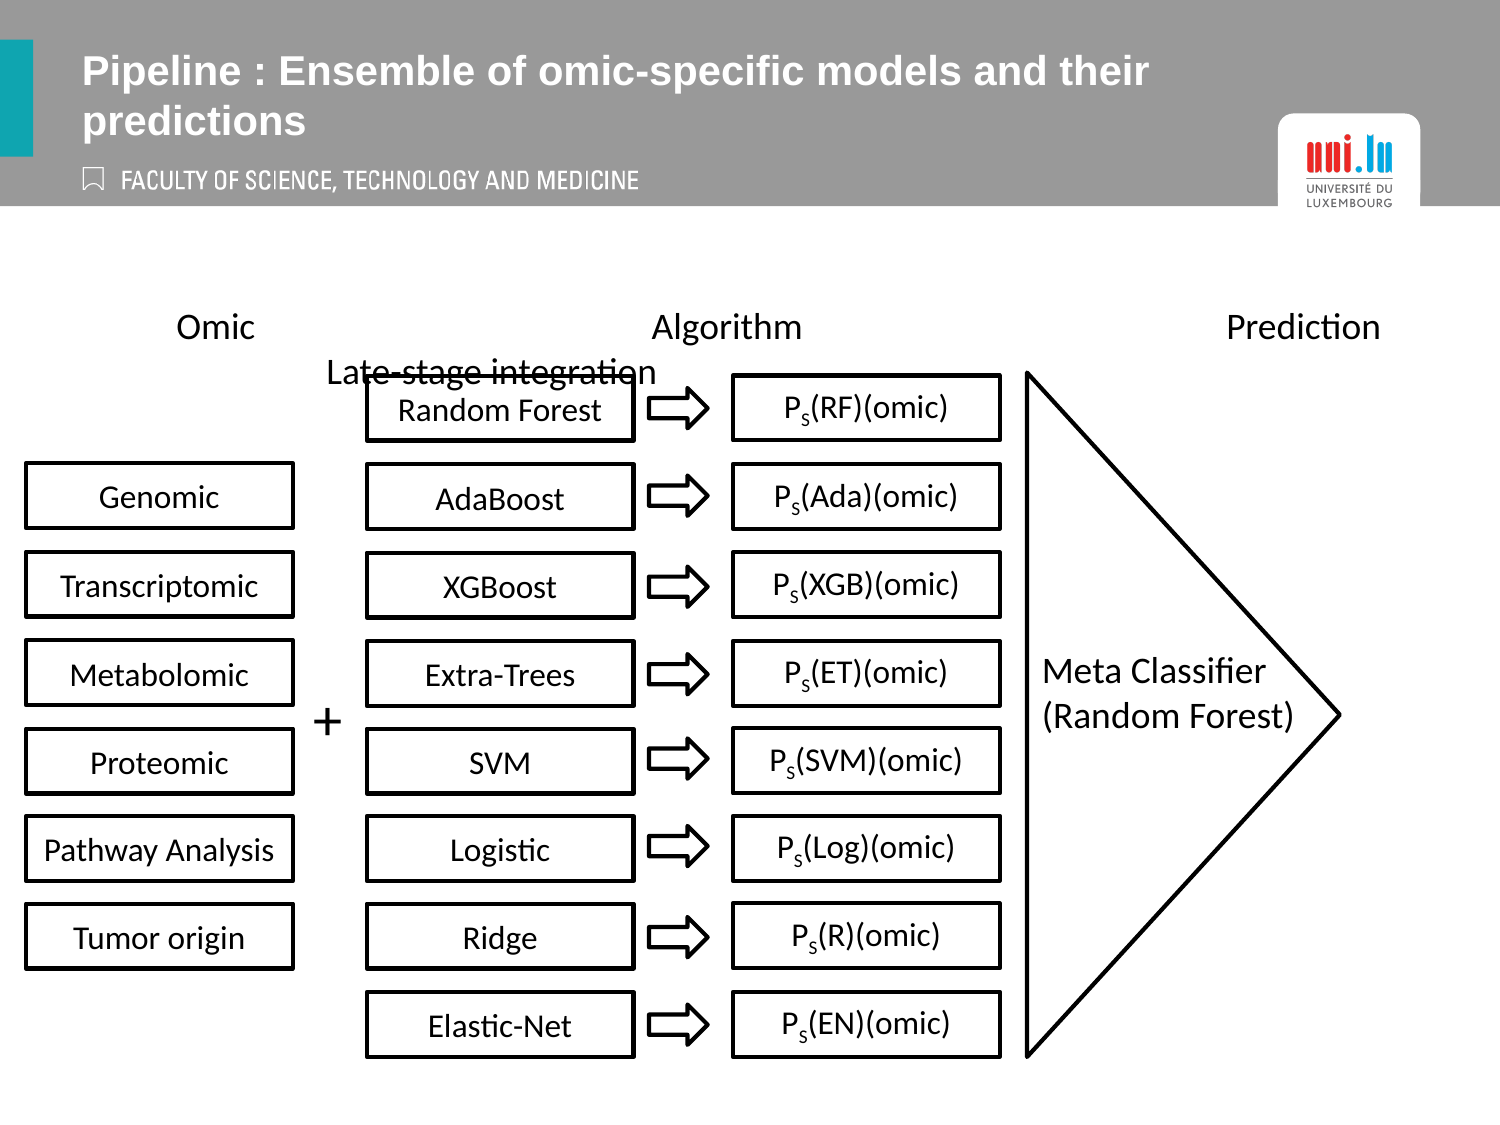

# Pipeline : Ensemble of omic-specific models and their predictions
	Omic			   Algorithm			Prediction		Late-stage integration
PS(RF)(omic)
Random Forest

Genomic
PS(Ada)(omic)
AdaBoost

Transcriptomic
PS(XGB)(omic)
XGBoost

Meta Classifier (Random Forest)

Metabolomic
PS(ET)(omic)
Extra-Trees

+
PS(SVM)(omic)
Proteomic
SVM

PS(Log)(omic)
Pathway Analysis
Logistic

PS(R)(omic)
Tumor origin
Ridge

PS(EN)(omic)
Elastic-Net